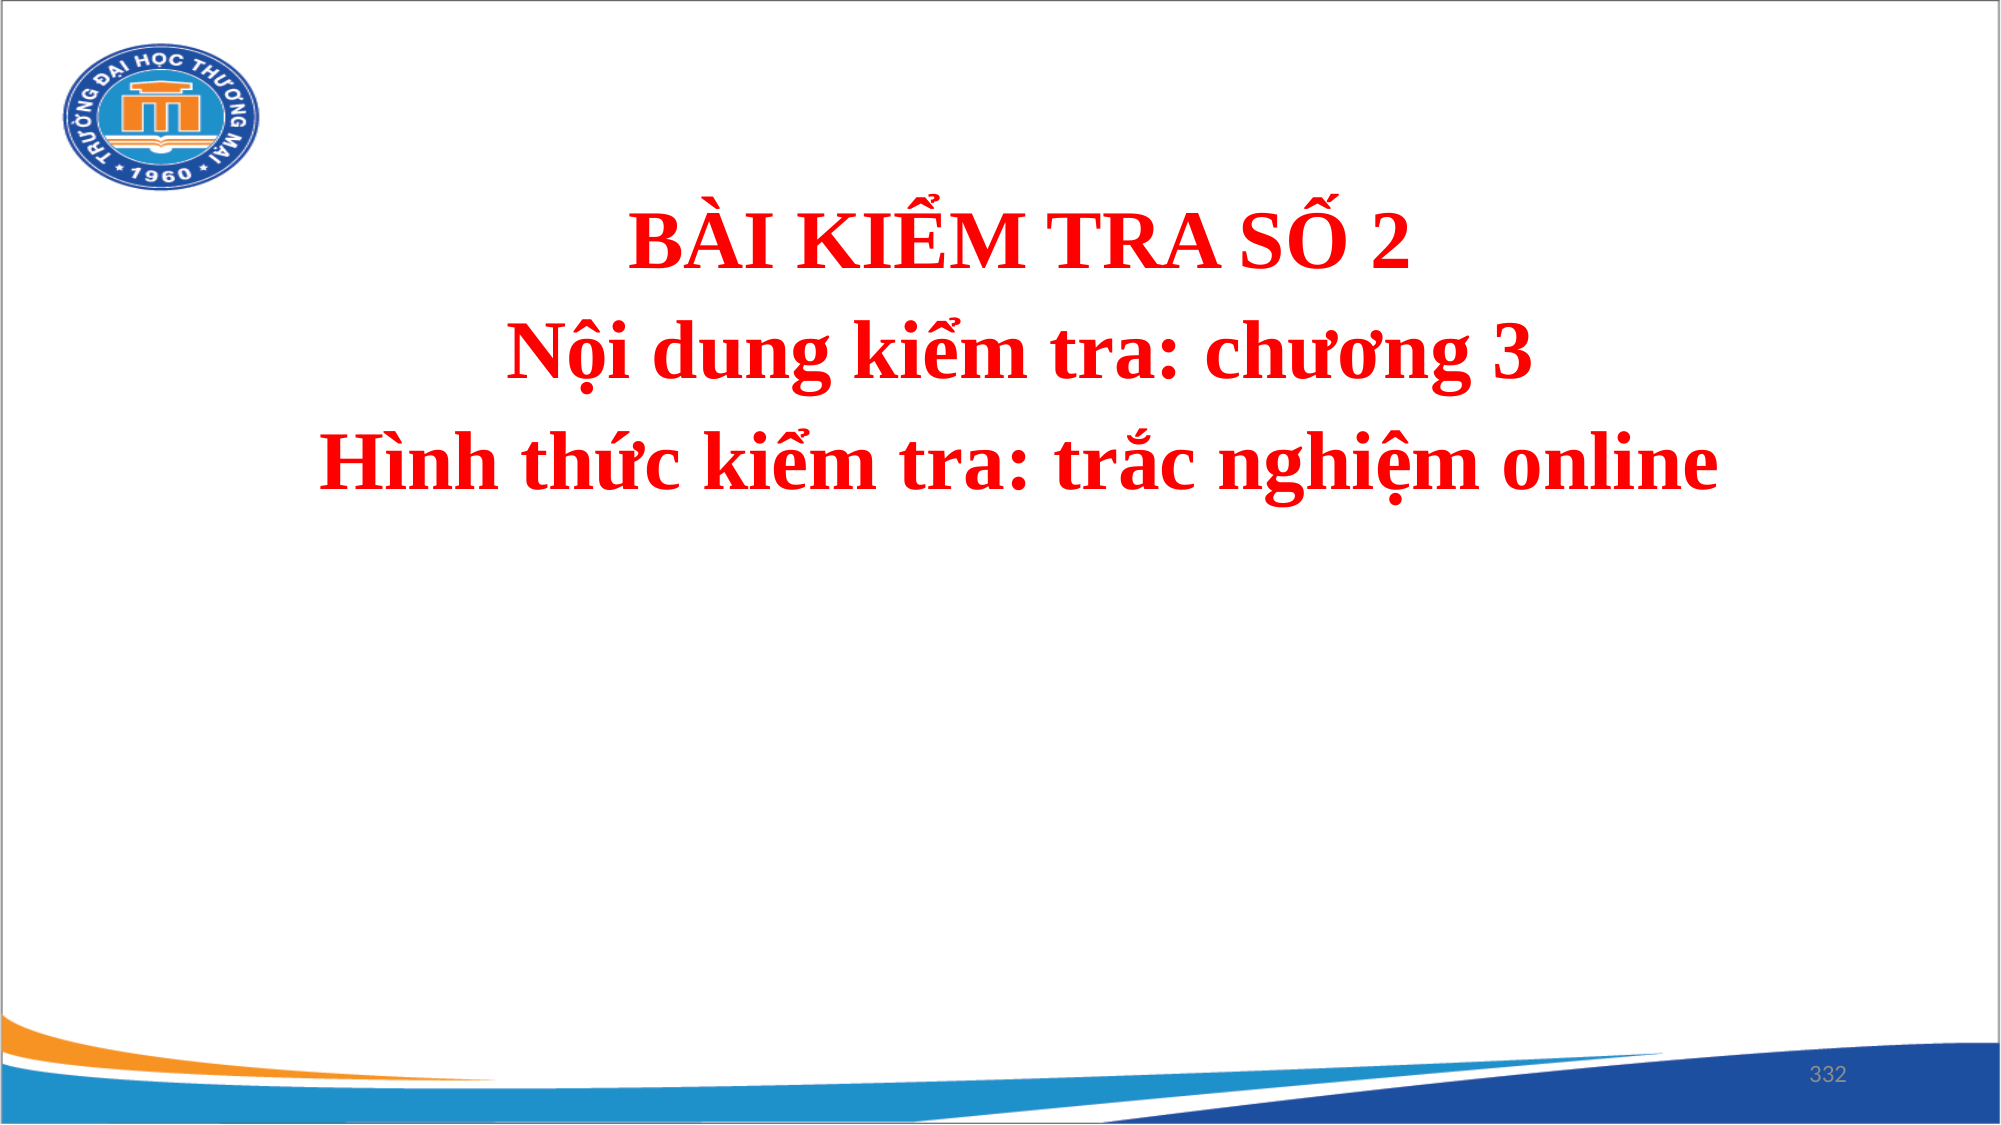

BÀI KIỂM TRA SỐ 2
Nội dung kiểm tra: chương 3
Hình thức kiểm tra: trắc nghiệm online

332